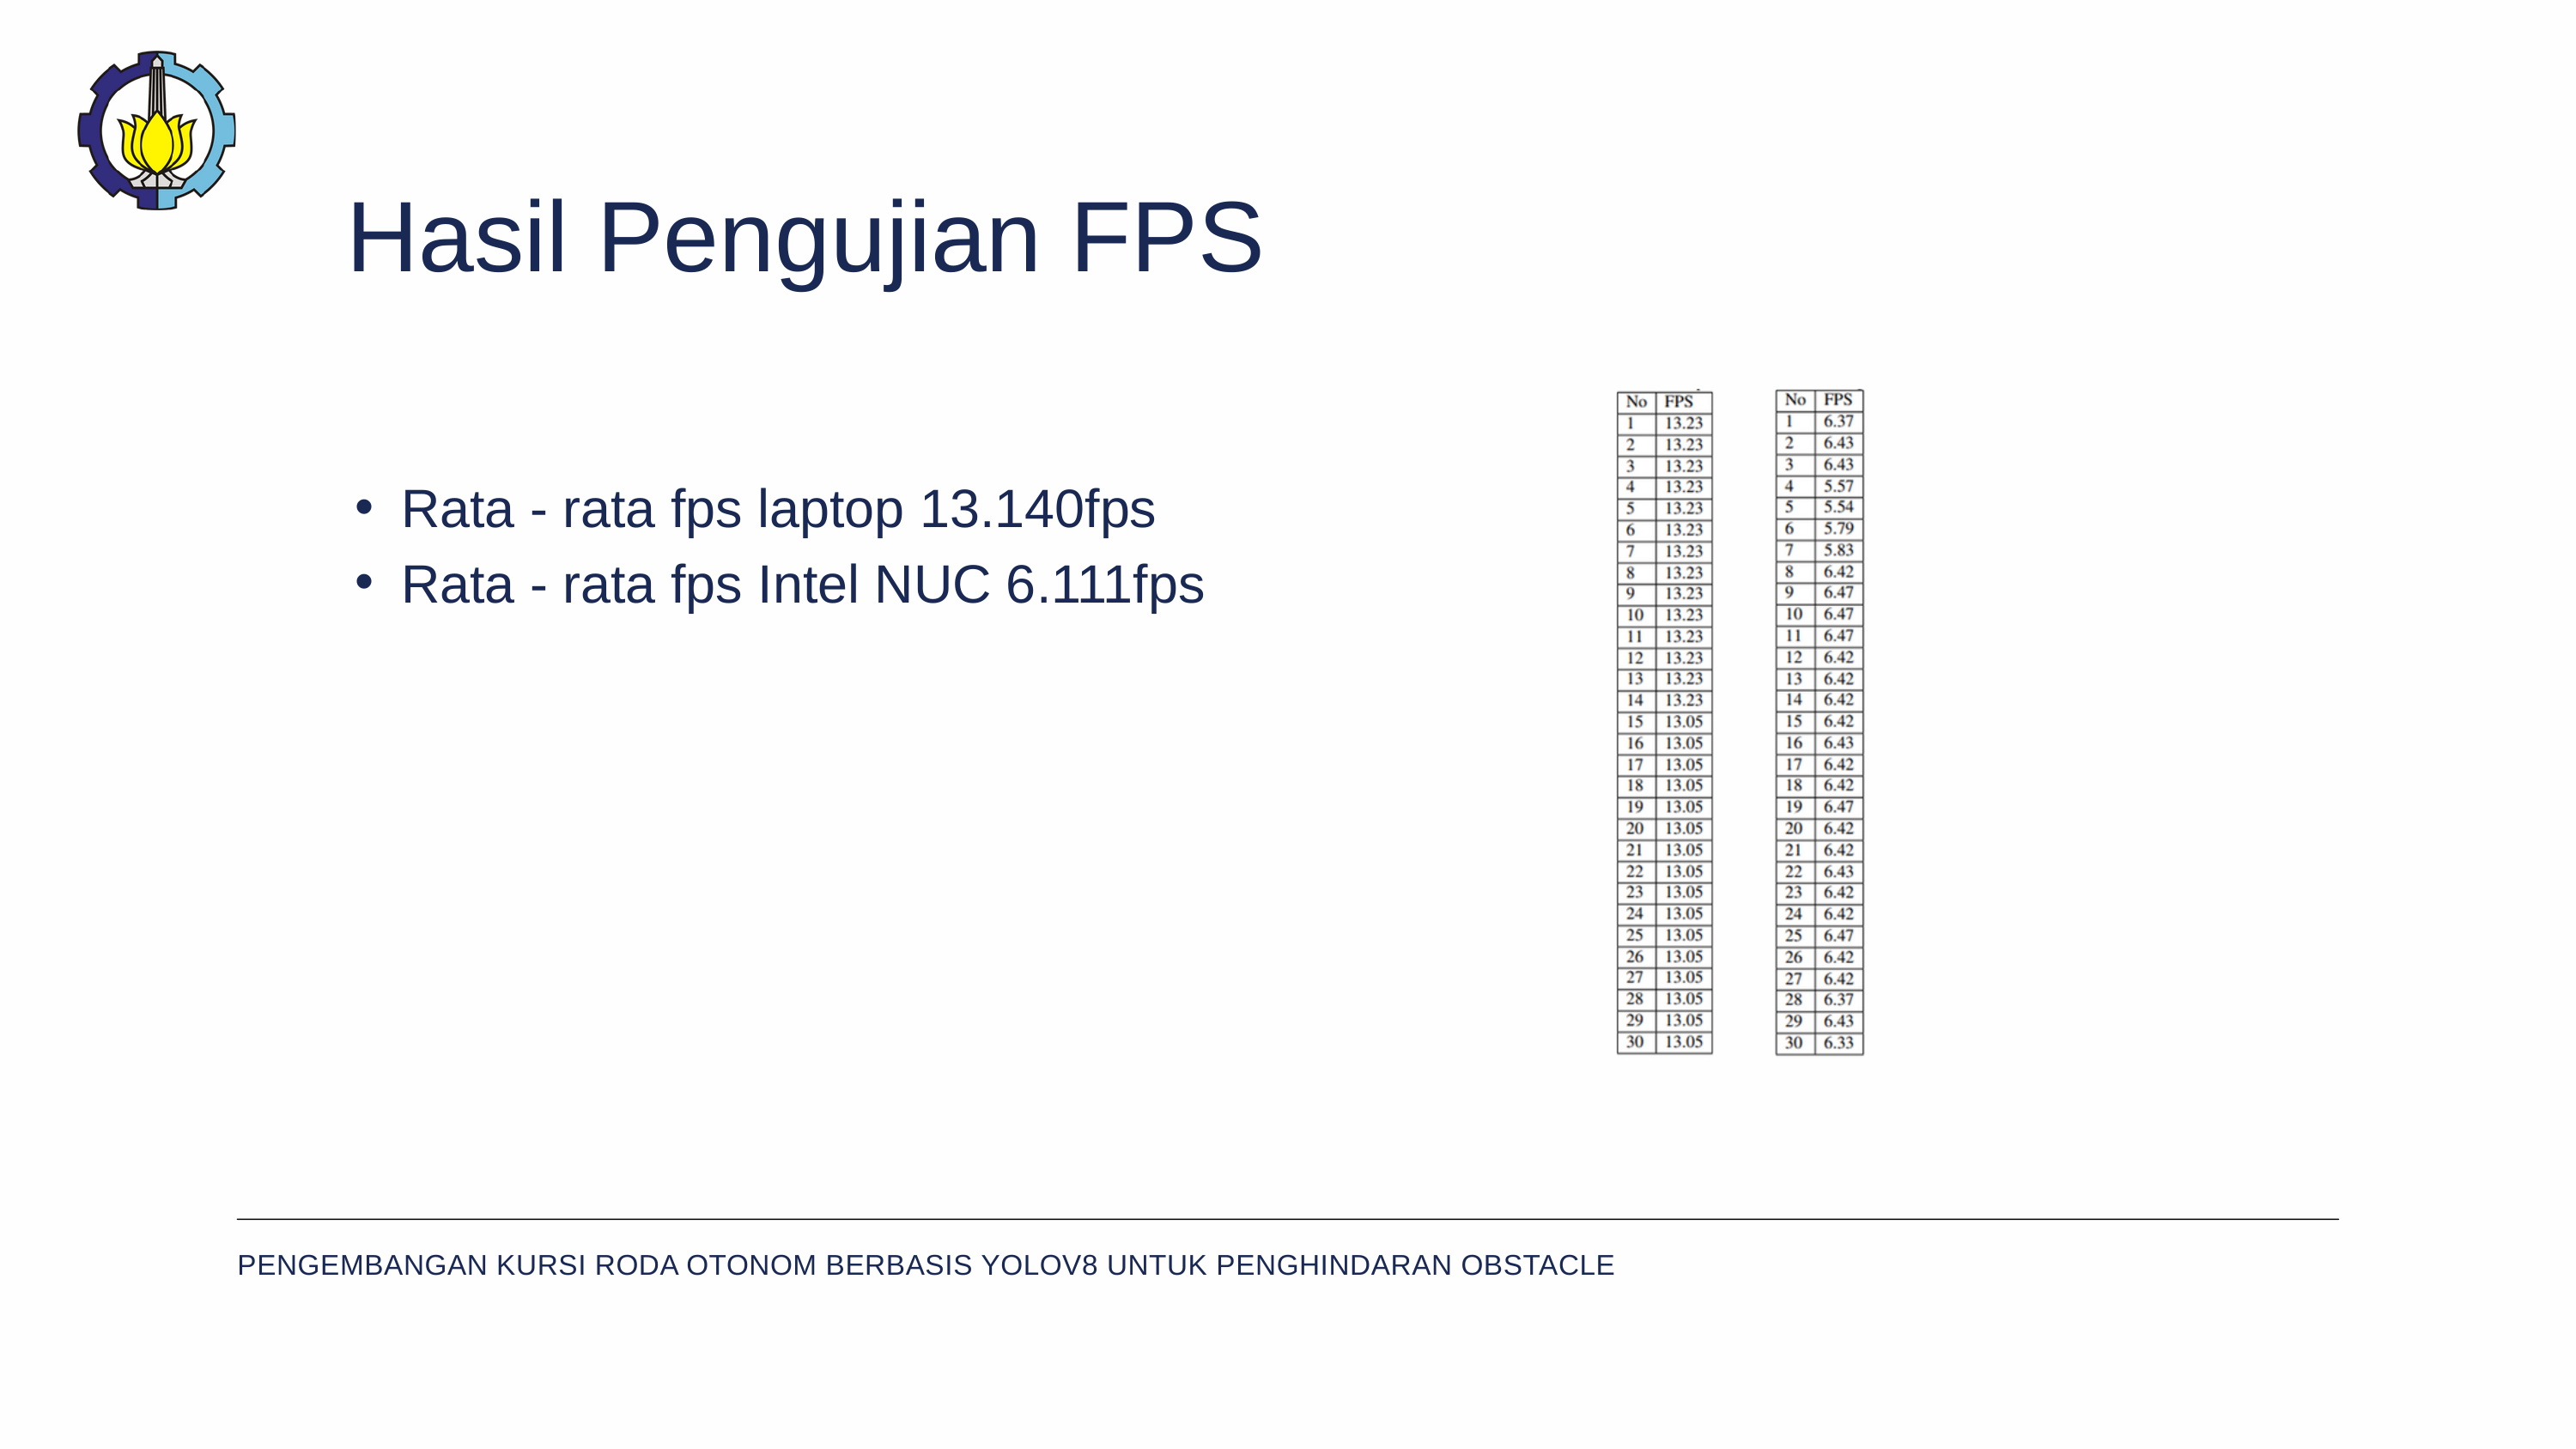

Hasil Pengujian FPS

Rata - rata fps laptop 13.140fps
Rata - rata fps Intel NUC 6.111fps

PENGEMBANGAN KURSI RODA OTONOM BERBASIS YOLOV8 UNTUK PENGHINDARAN OBSTACLE